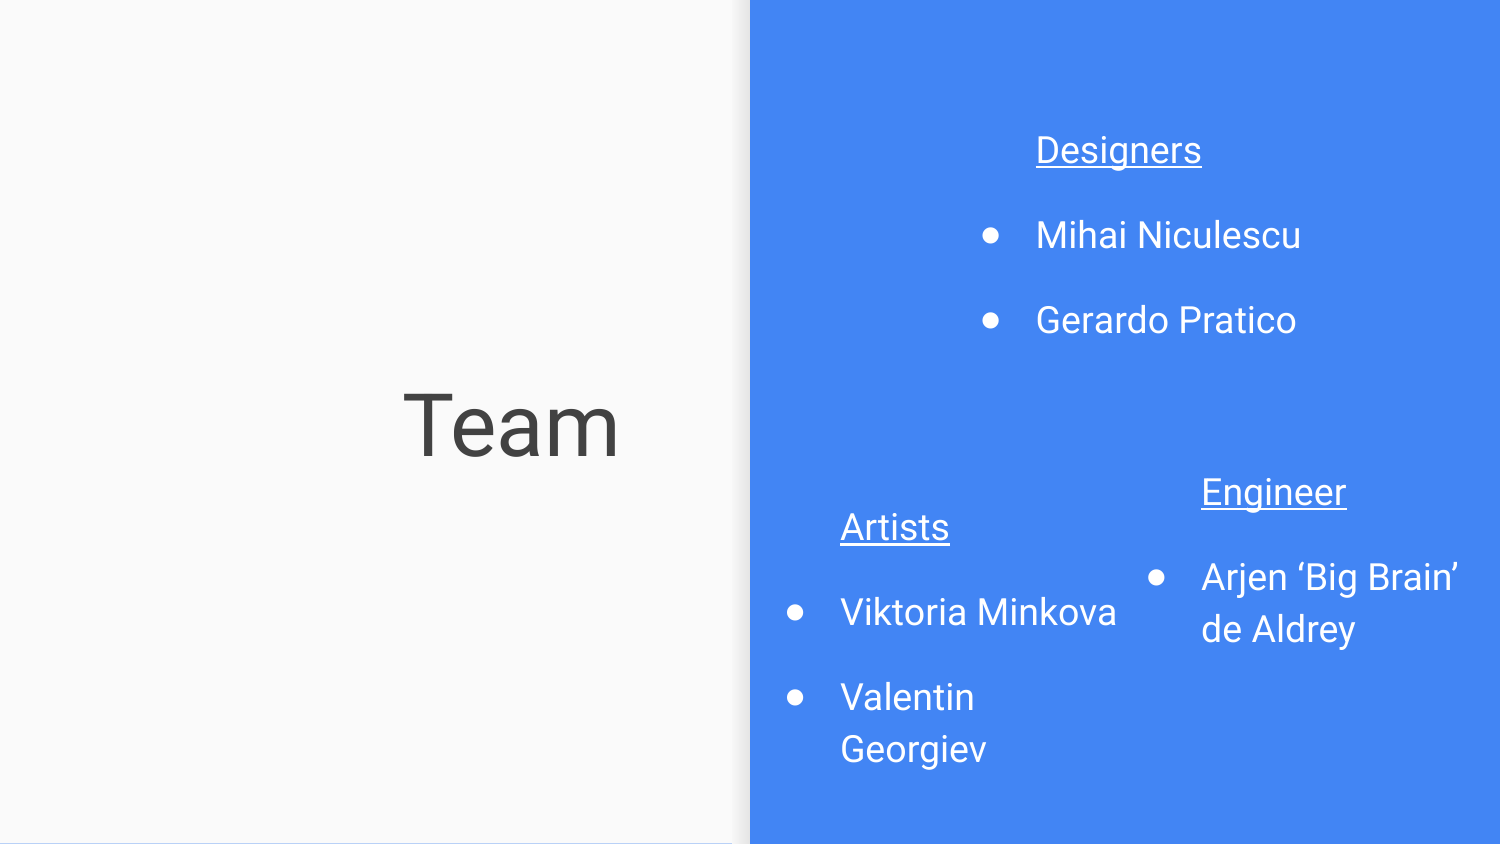

Designers
Mihai Niculescu
Gerardo Pratico

# Team
Engineer
Arjen ‘Big Brain’ de Aldrey

Artists
Viktoria Minkova
Valentin Georgiev